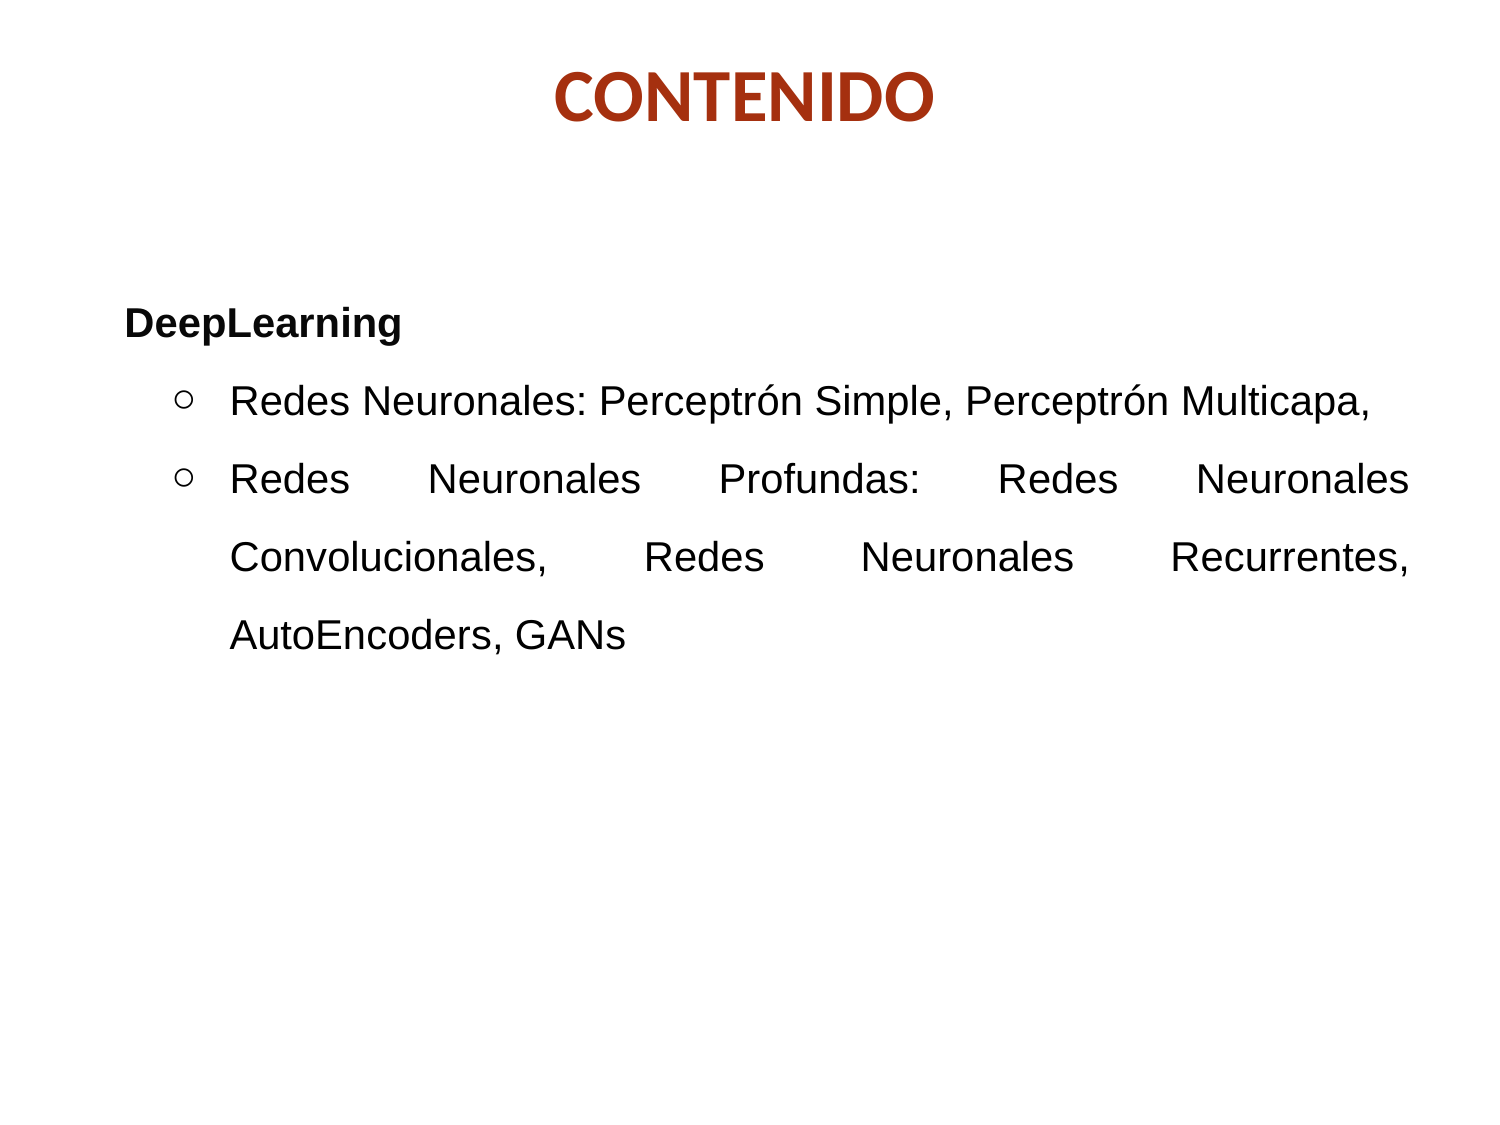

# Contenido
DeepLearning
Redes Neuronales: Perceptrón Simple, Perceptrón Multicapa,
Redes Neuronales Profundas: Redes Neuronales Convolucionales, Redes Neuronales Recurrentes, AutoEncoders, GANs